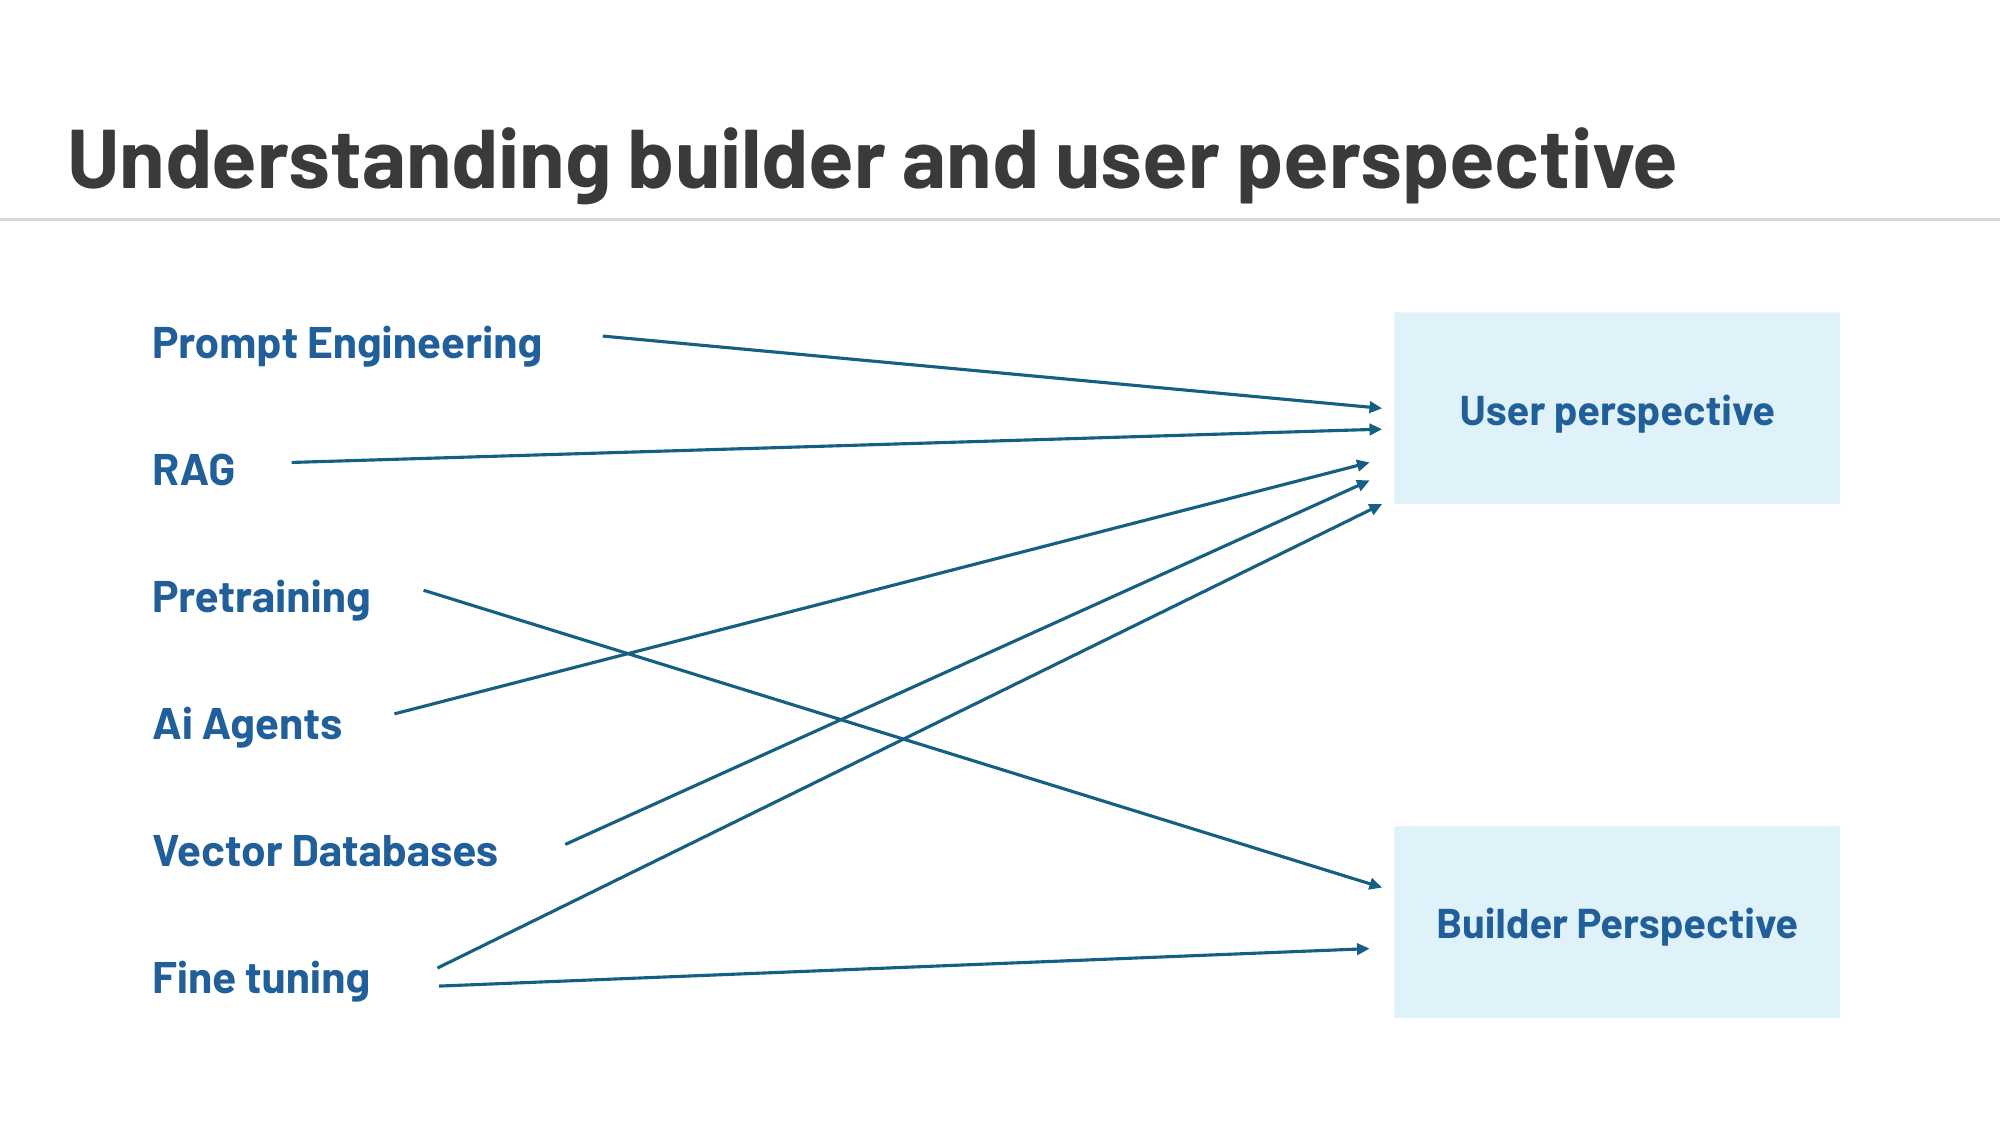

# Understanding builder and user perspective

Prompt Engineering

RAG

Pretraining

Ai Agents

Vector Databases

Fine tuning
User perspective
Builder Perspective